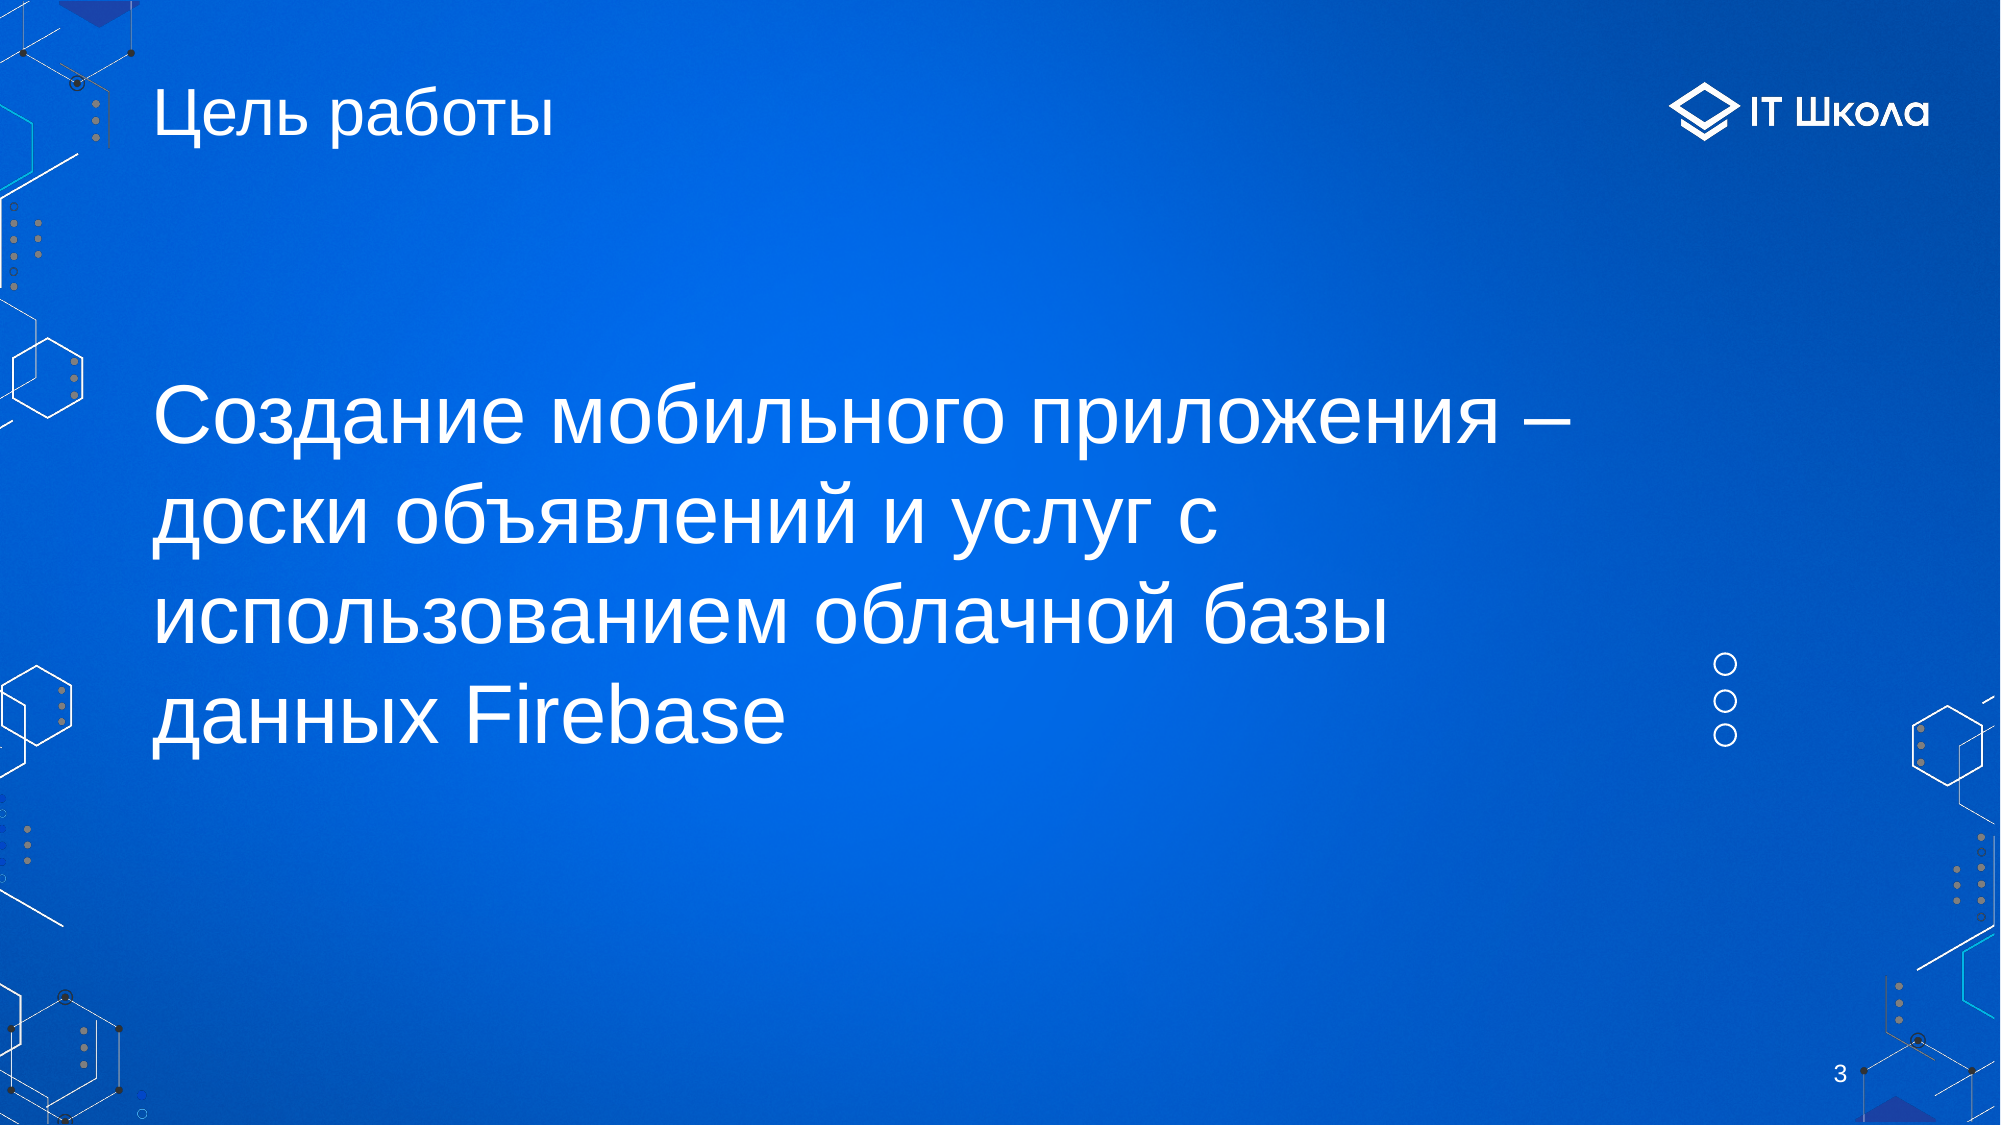

# Цель работы
Создание мобильного приложения – доски объявлений и услуг с использованием облачной базы данных Firebase

3